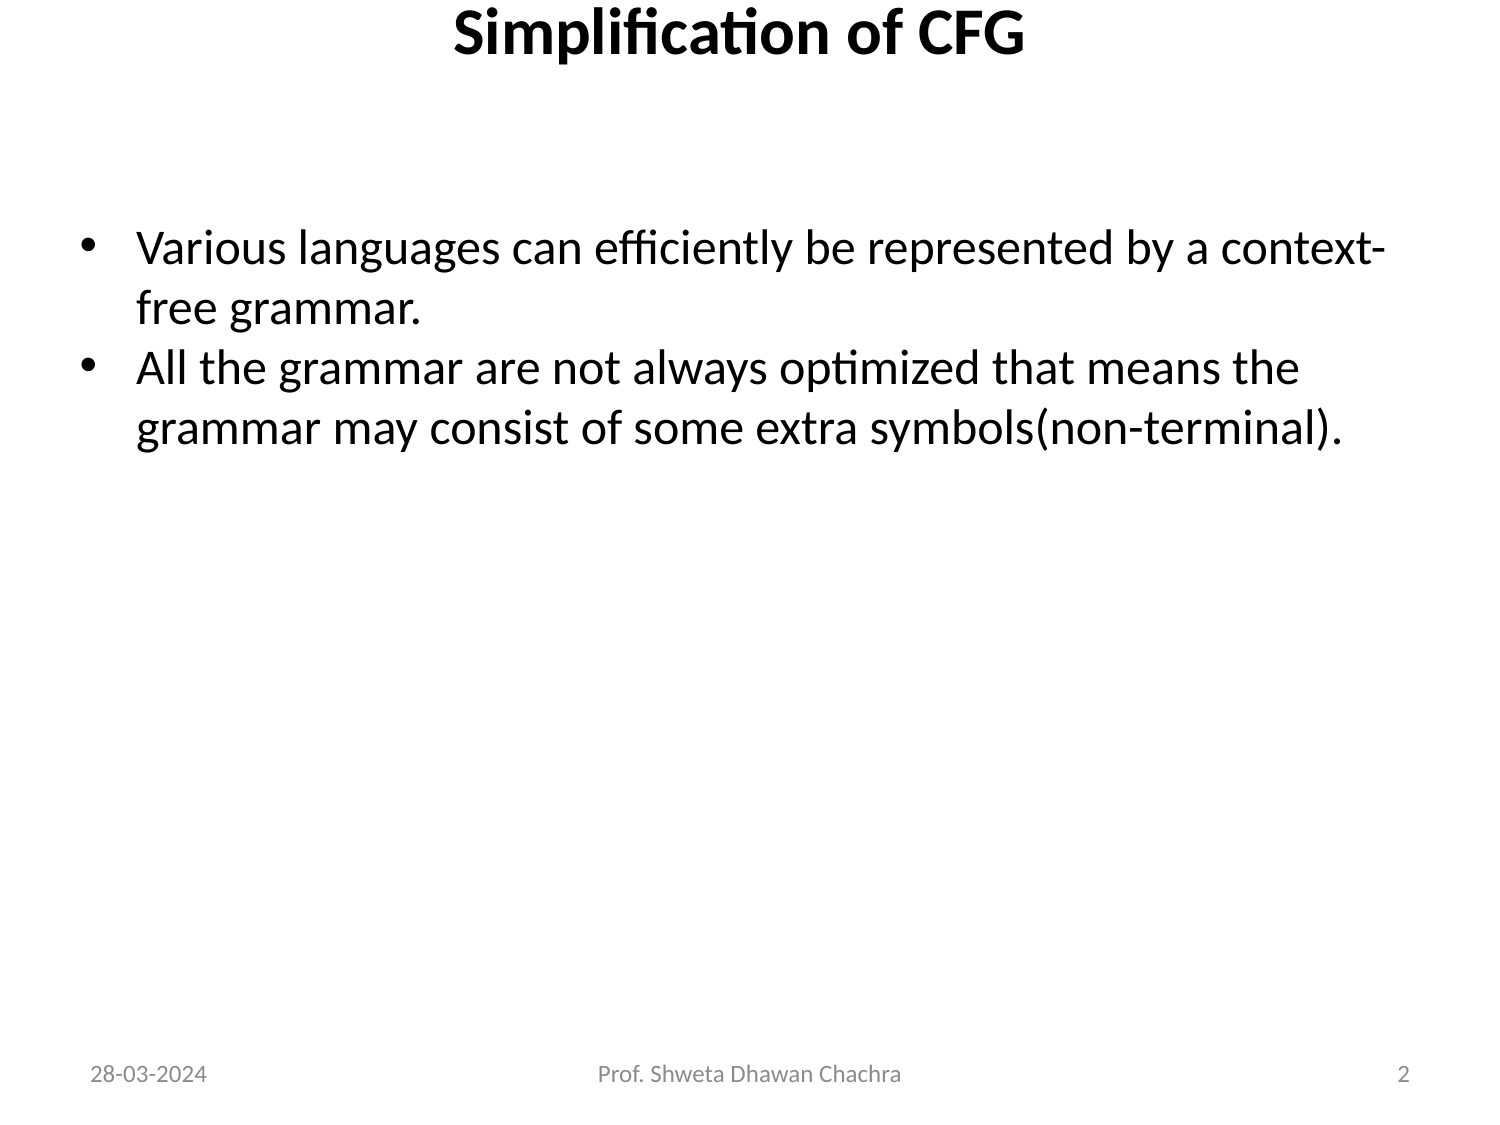

# Simplification of CFG
Various languages can efficiently be represented by a context-free grammar.
All the grammar are not always optimized that means the grammar may consist of some extra symbols(non-terminal).
28-03-2024
Prof. Shweta Dhawan Chachra
2